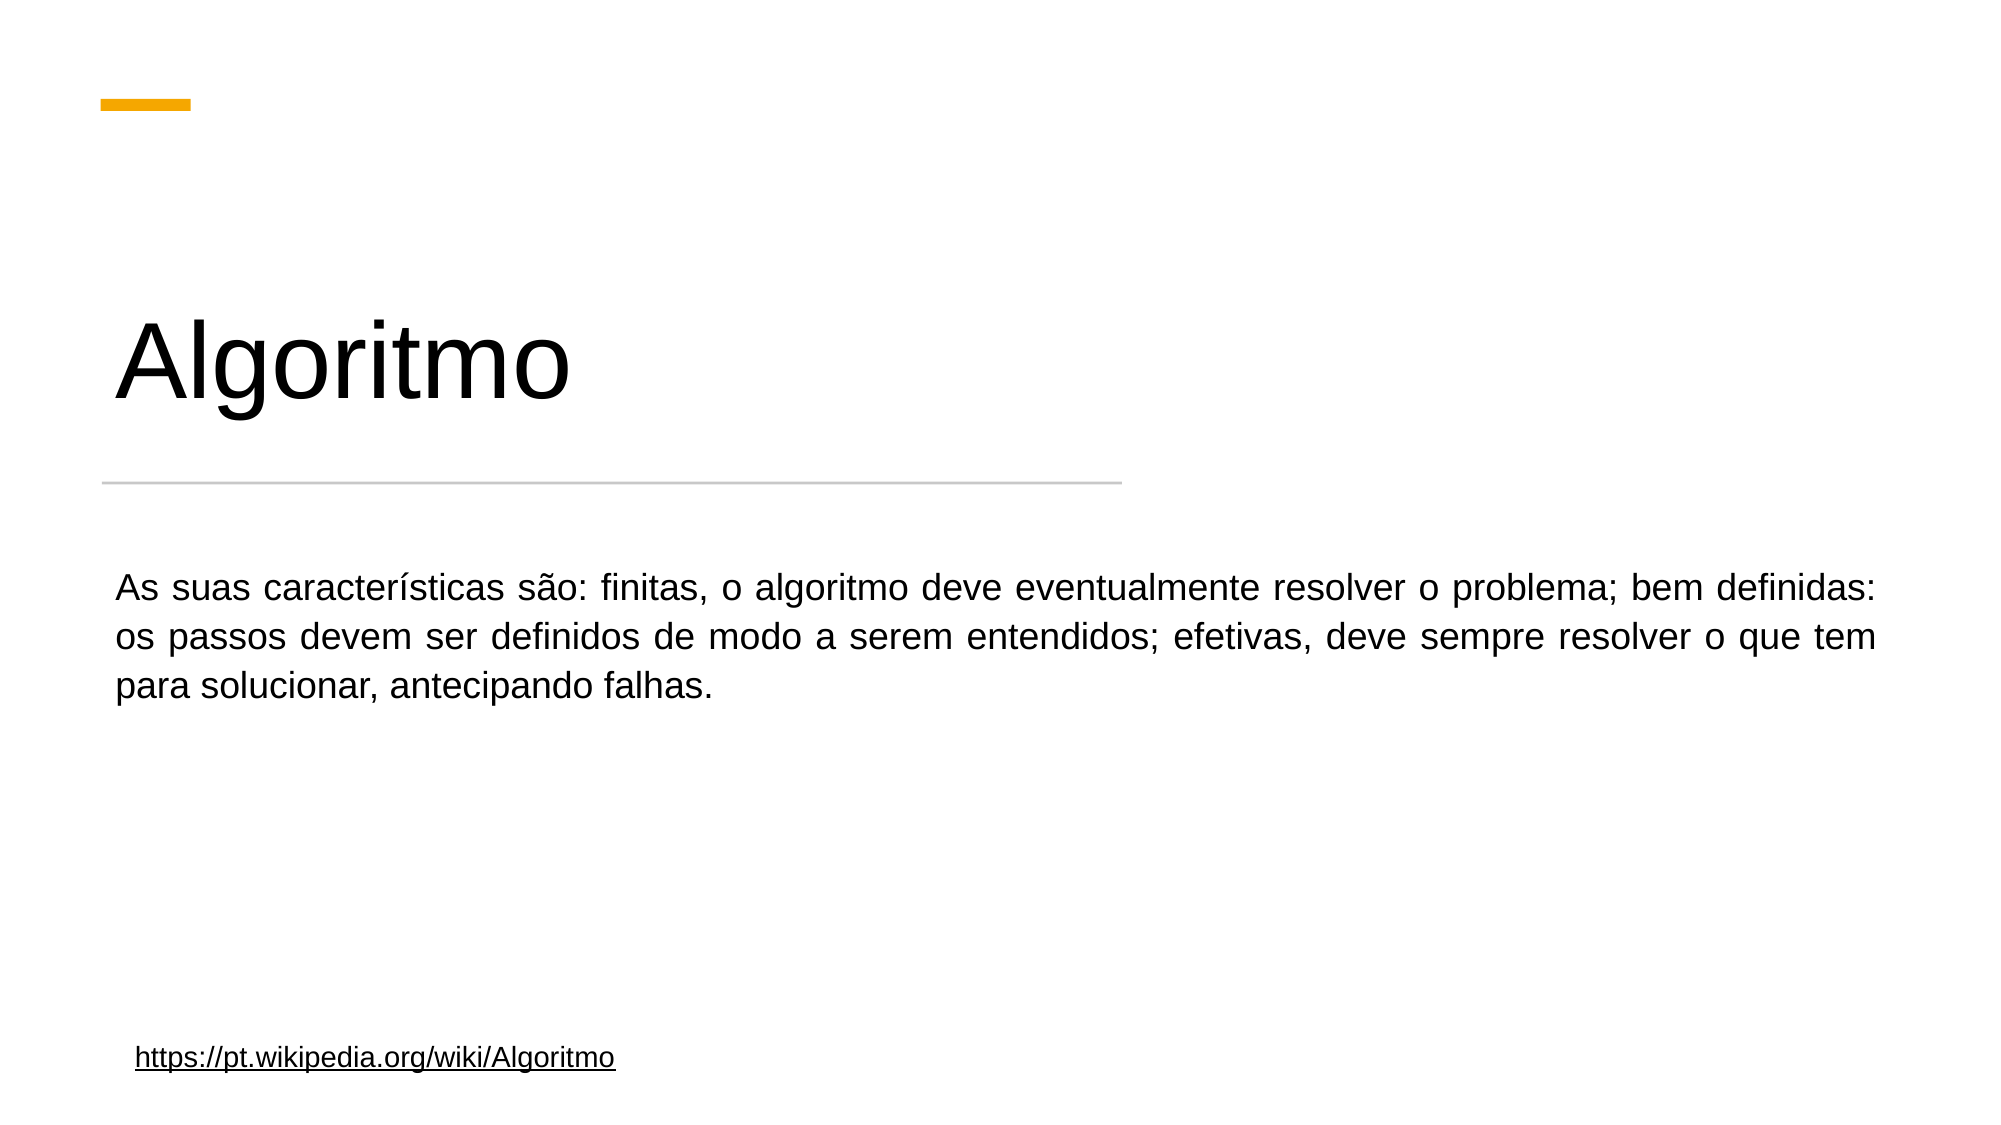

# Algoritmo
As suas características são: finitas, o algoritmo deve eventualmente resolver o problema; bem definidas: os passos devem ser definidos de modo a serem entendidos; efetivas, deve sempre resolver o que tem para solucionar, antecipando falhas.
https://pt.wikipedia.org/wiki/Algoritmo